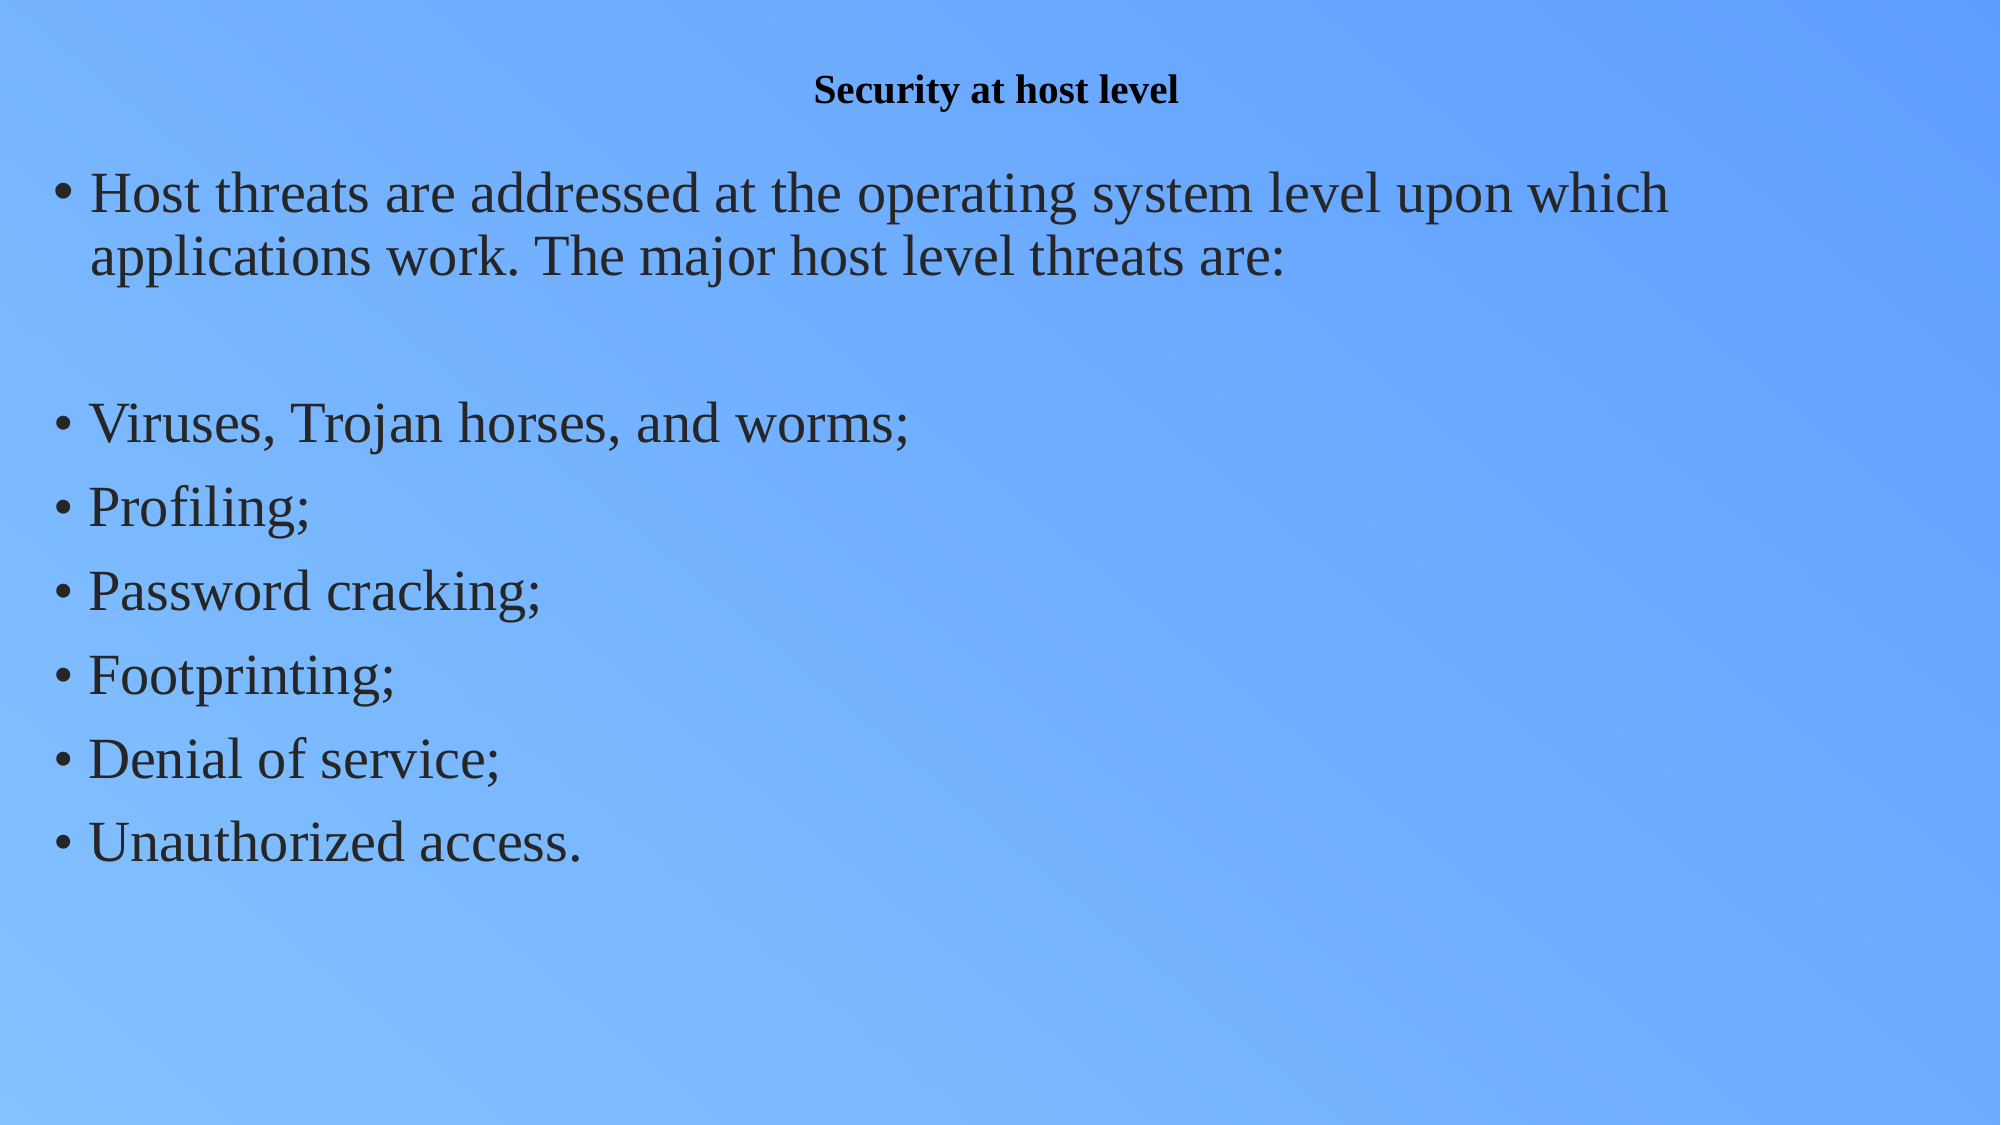

# Security at host level
Host threats are addressed at the operating system level upon which applications work. The major host level threats are:

• Viruses, Trojan horses, and worms;
• Profiling;
• Password cracking;
• Footprinting;
• Denial of service;
• Unauthorized access.